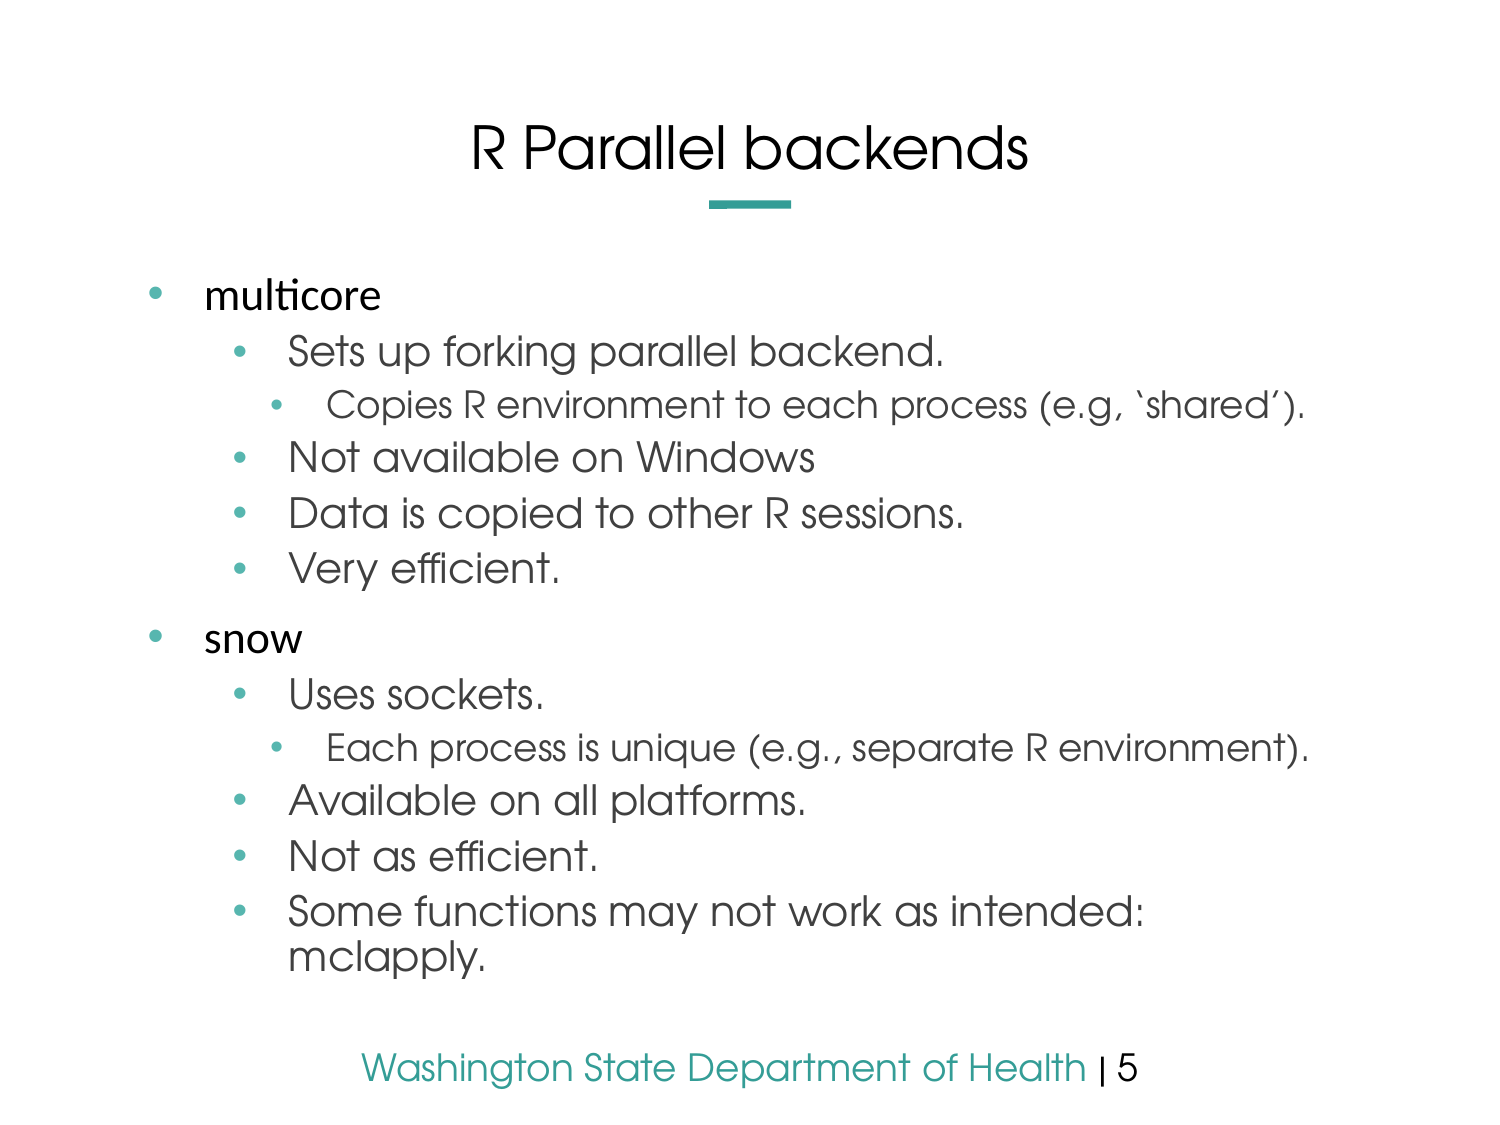

# R Parallel backends
multicore
Sets up forking parallel backend.
Copies R environment to each process (e.g, ‘shared’).
Not available on Windows
Data is copied to other R sessions.
Very efficient.
snow
Uses sockets.
Each process is unique (e.g., separate R environment).
Available on all platforms.
Not as efficient.
Some functions may not work as intended: mclapply.